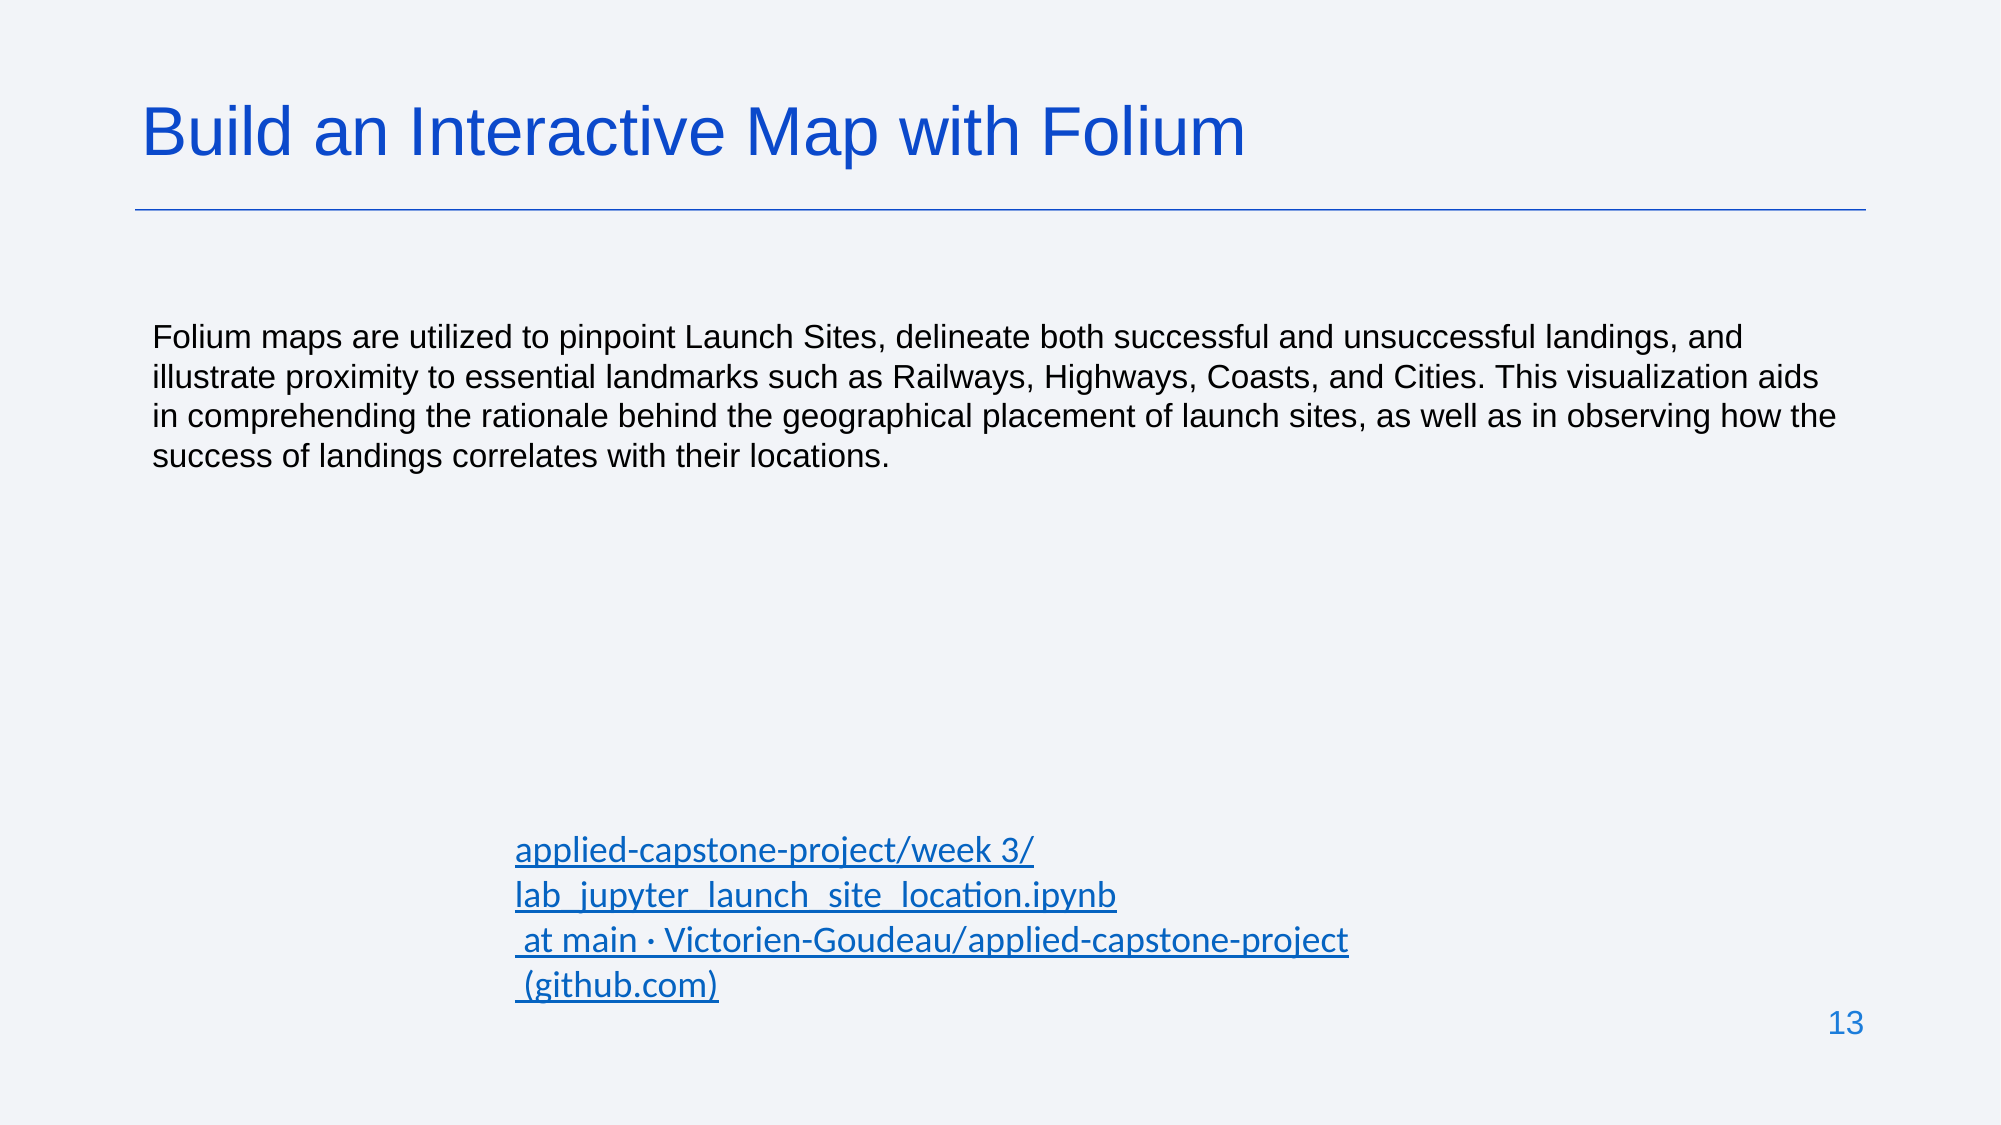

Build an Interactive Map with Folium
Folium maps are utilized to pinpoint Launch Sites, delineate both successful and unsuccessful landings, and illustrate proximity to essential landmarks such as Railways, Highways, Coasts, and Cities. This visualization aids in comprehending the rationale behind the geographical placement of launch sites, as well as in observing how the success of landings correlates with their locations.
applied-capstone-project/week 3/lab_jupyter_launch_site_location.ipynb at main · Victorien-Goudeau/applied-capstone-project (github.com)
13